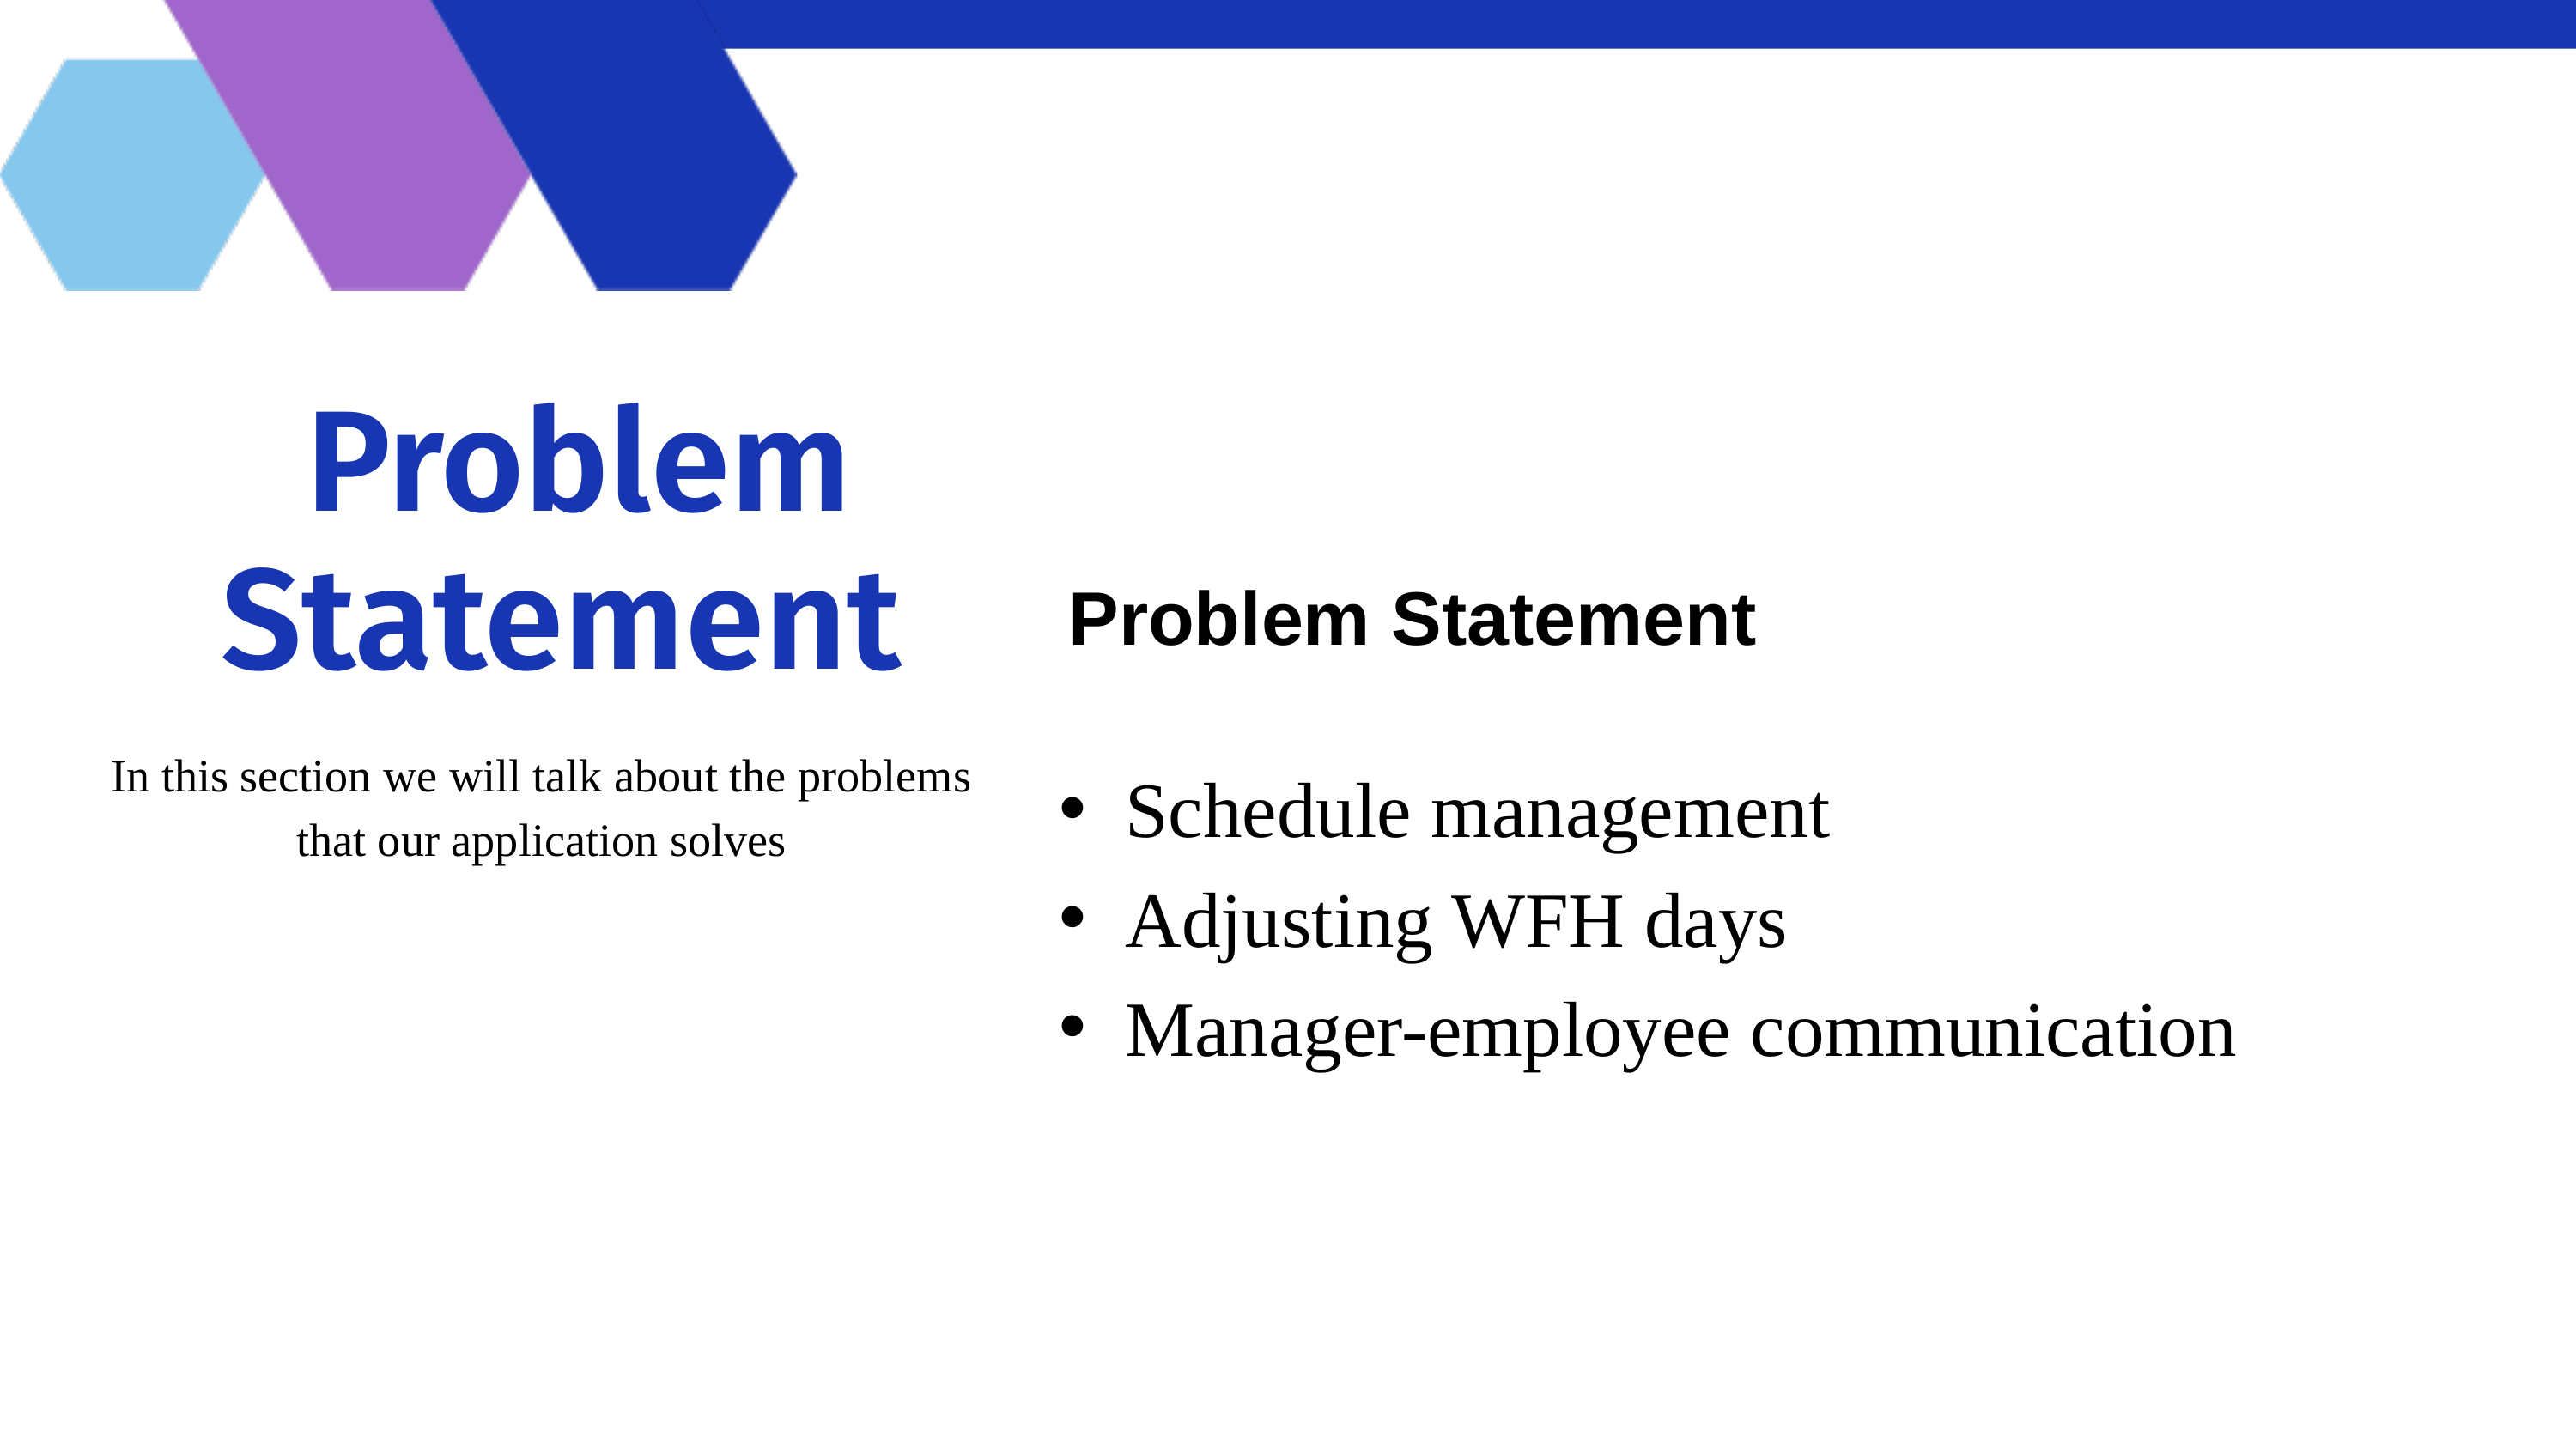

Problem Statement
In this section we will talk about the problems that our application solves
Problem Statement

Schedule management
Adjusting WFH days
Manager-employee communication